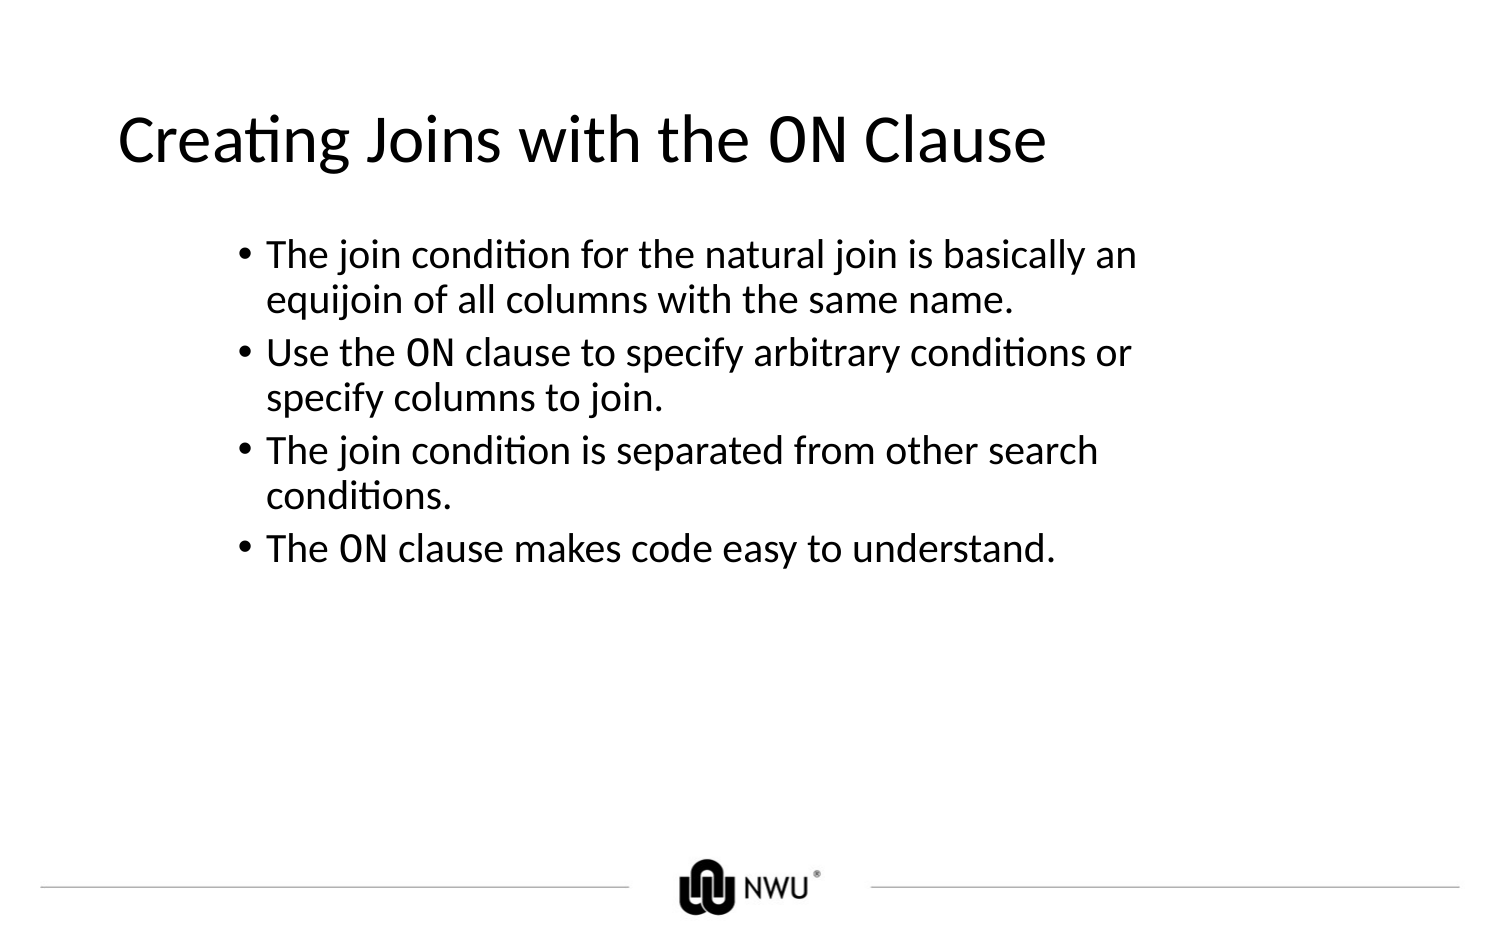

# Creating Joins with the ON Clause
The join condition for the natural join is basically an equijoin of all columns with the same name.
Use the ON clause to specify arbitrary conditions or specify columns to join.
The join condition is separated from other search conditions.
The ON clause makes code easy to understand.